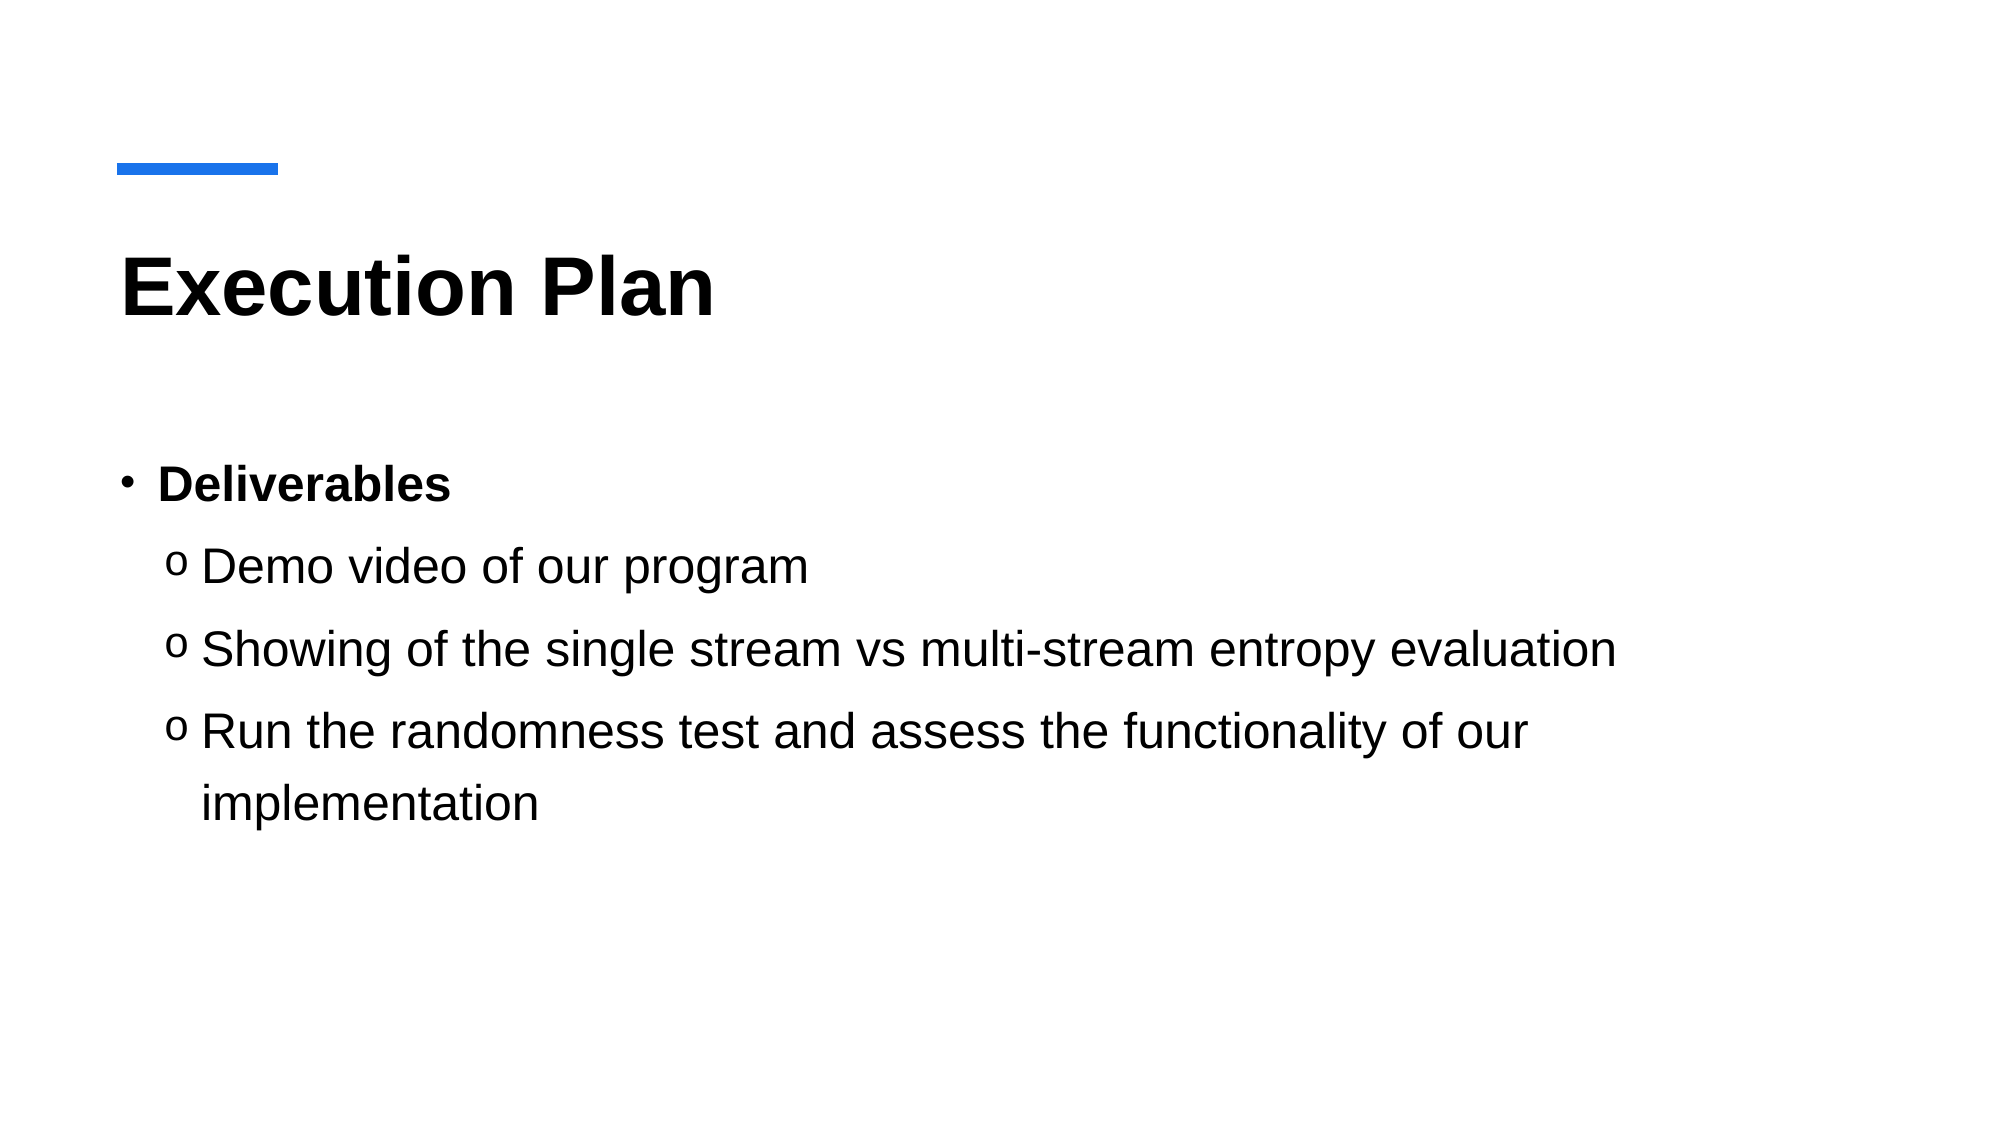

# Execution Plan
Deliverables
Demo video of our program
Showing of the single stream vs multi-stream entropy evaluation
Run the randomness test and assess the functionality of our implementation